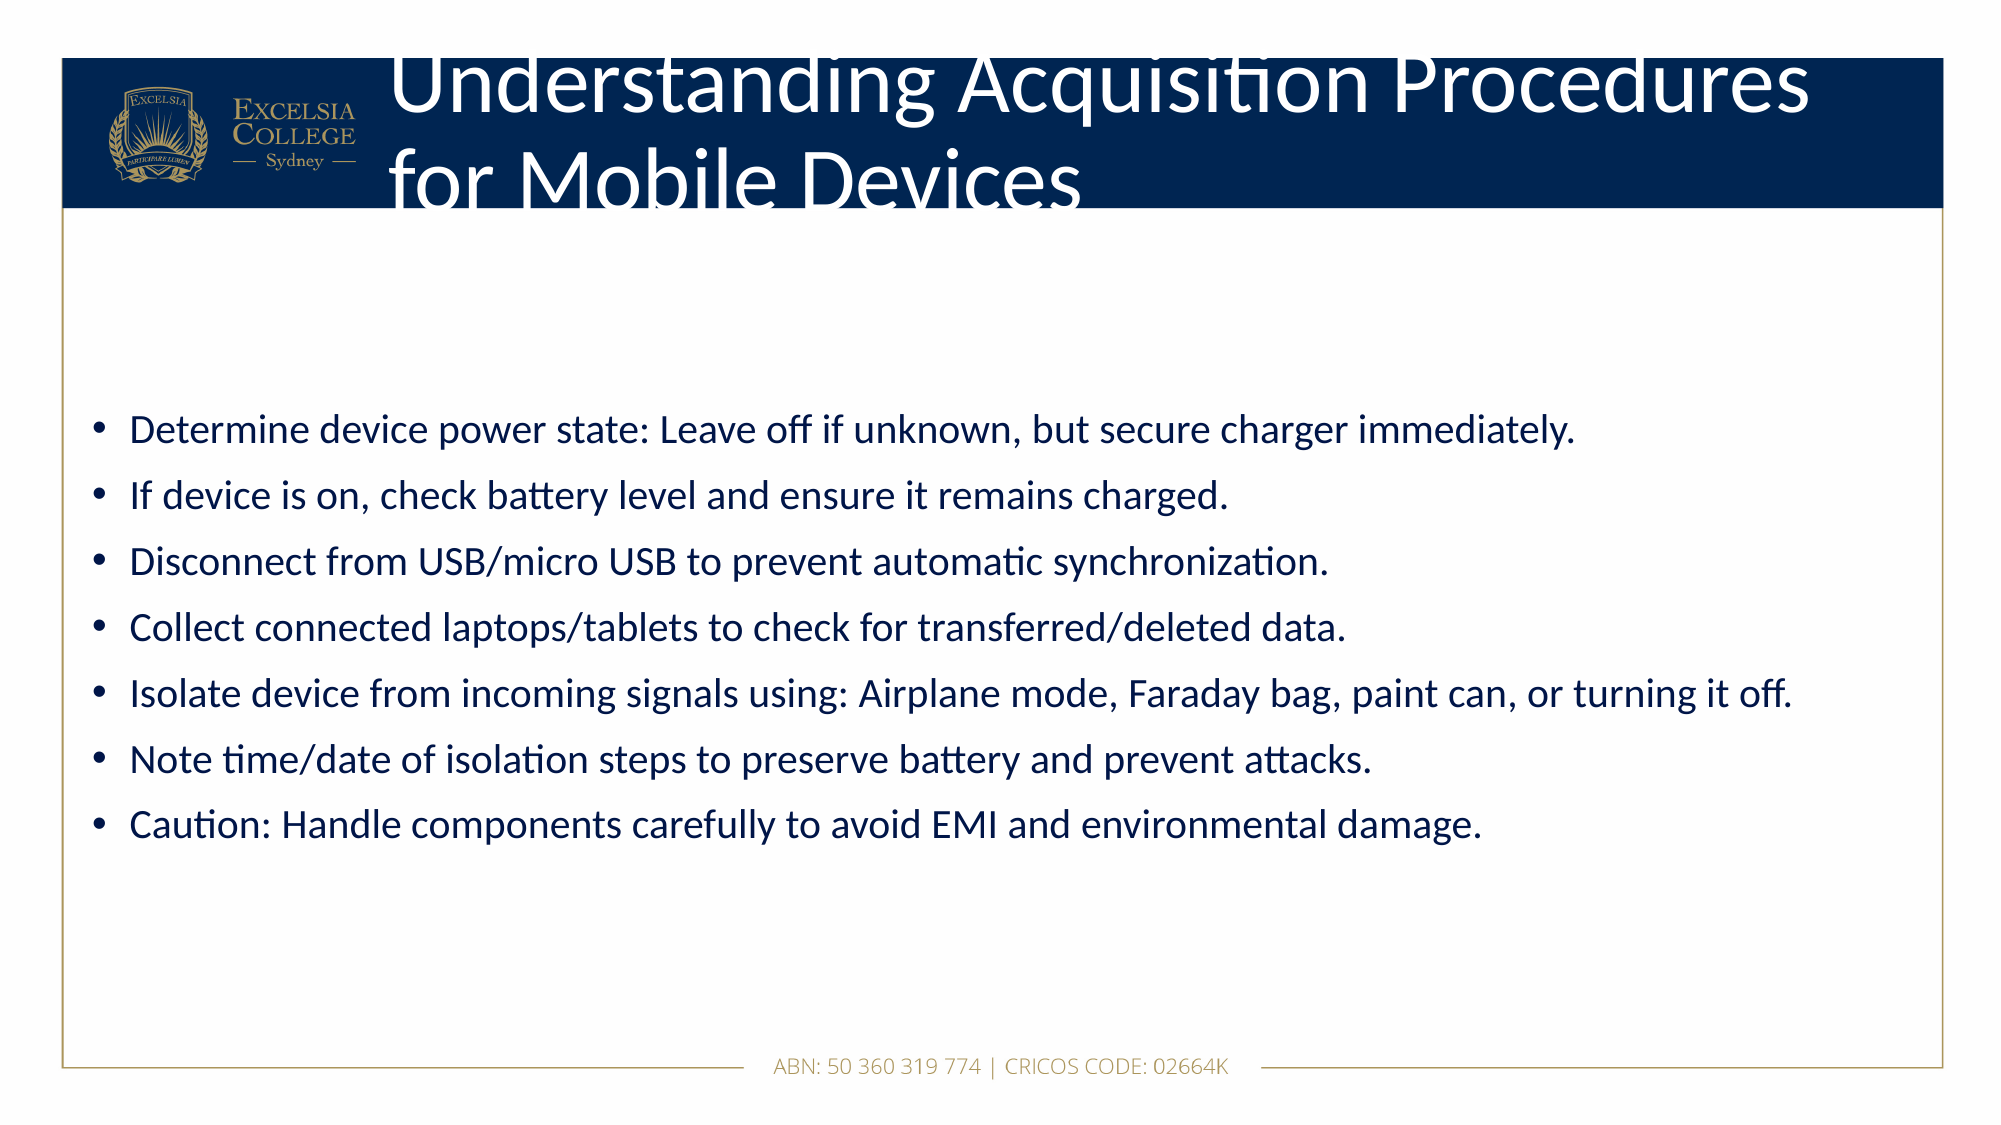

# Understanding Acquisition Procedures for Mobile Devices
Determine device power state: Leave off if unknown, but secure charger immediately.
If device is on, check battery level and ensure it remains charged.
Disconnect from USB/micro USB to prevent automatic synchronization.
Collect connected laptops/tablets to check for transferred/deleted data.
Isolate device from incoming signals using: Airplane mode, Faraday bag, paint can, or turning it off.
Note time/date of isolation steps to preserve battery and prevent attacks.
Caution: Handle components carefully to avoid EMI and environmental damage.